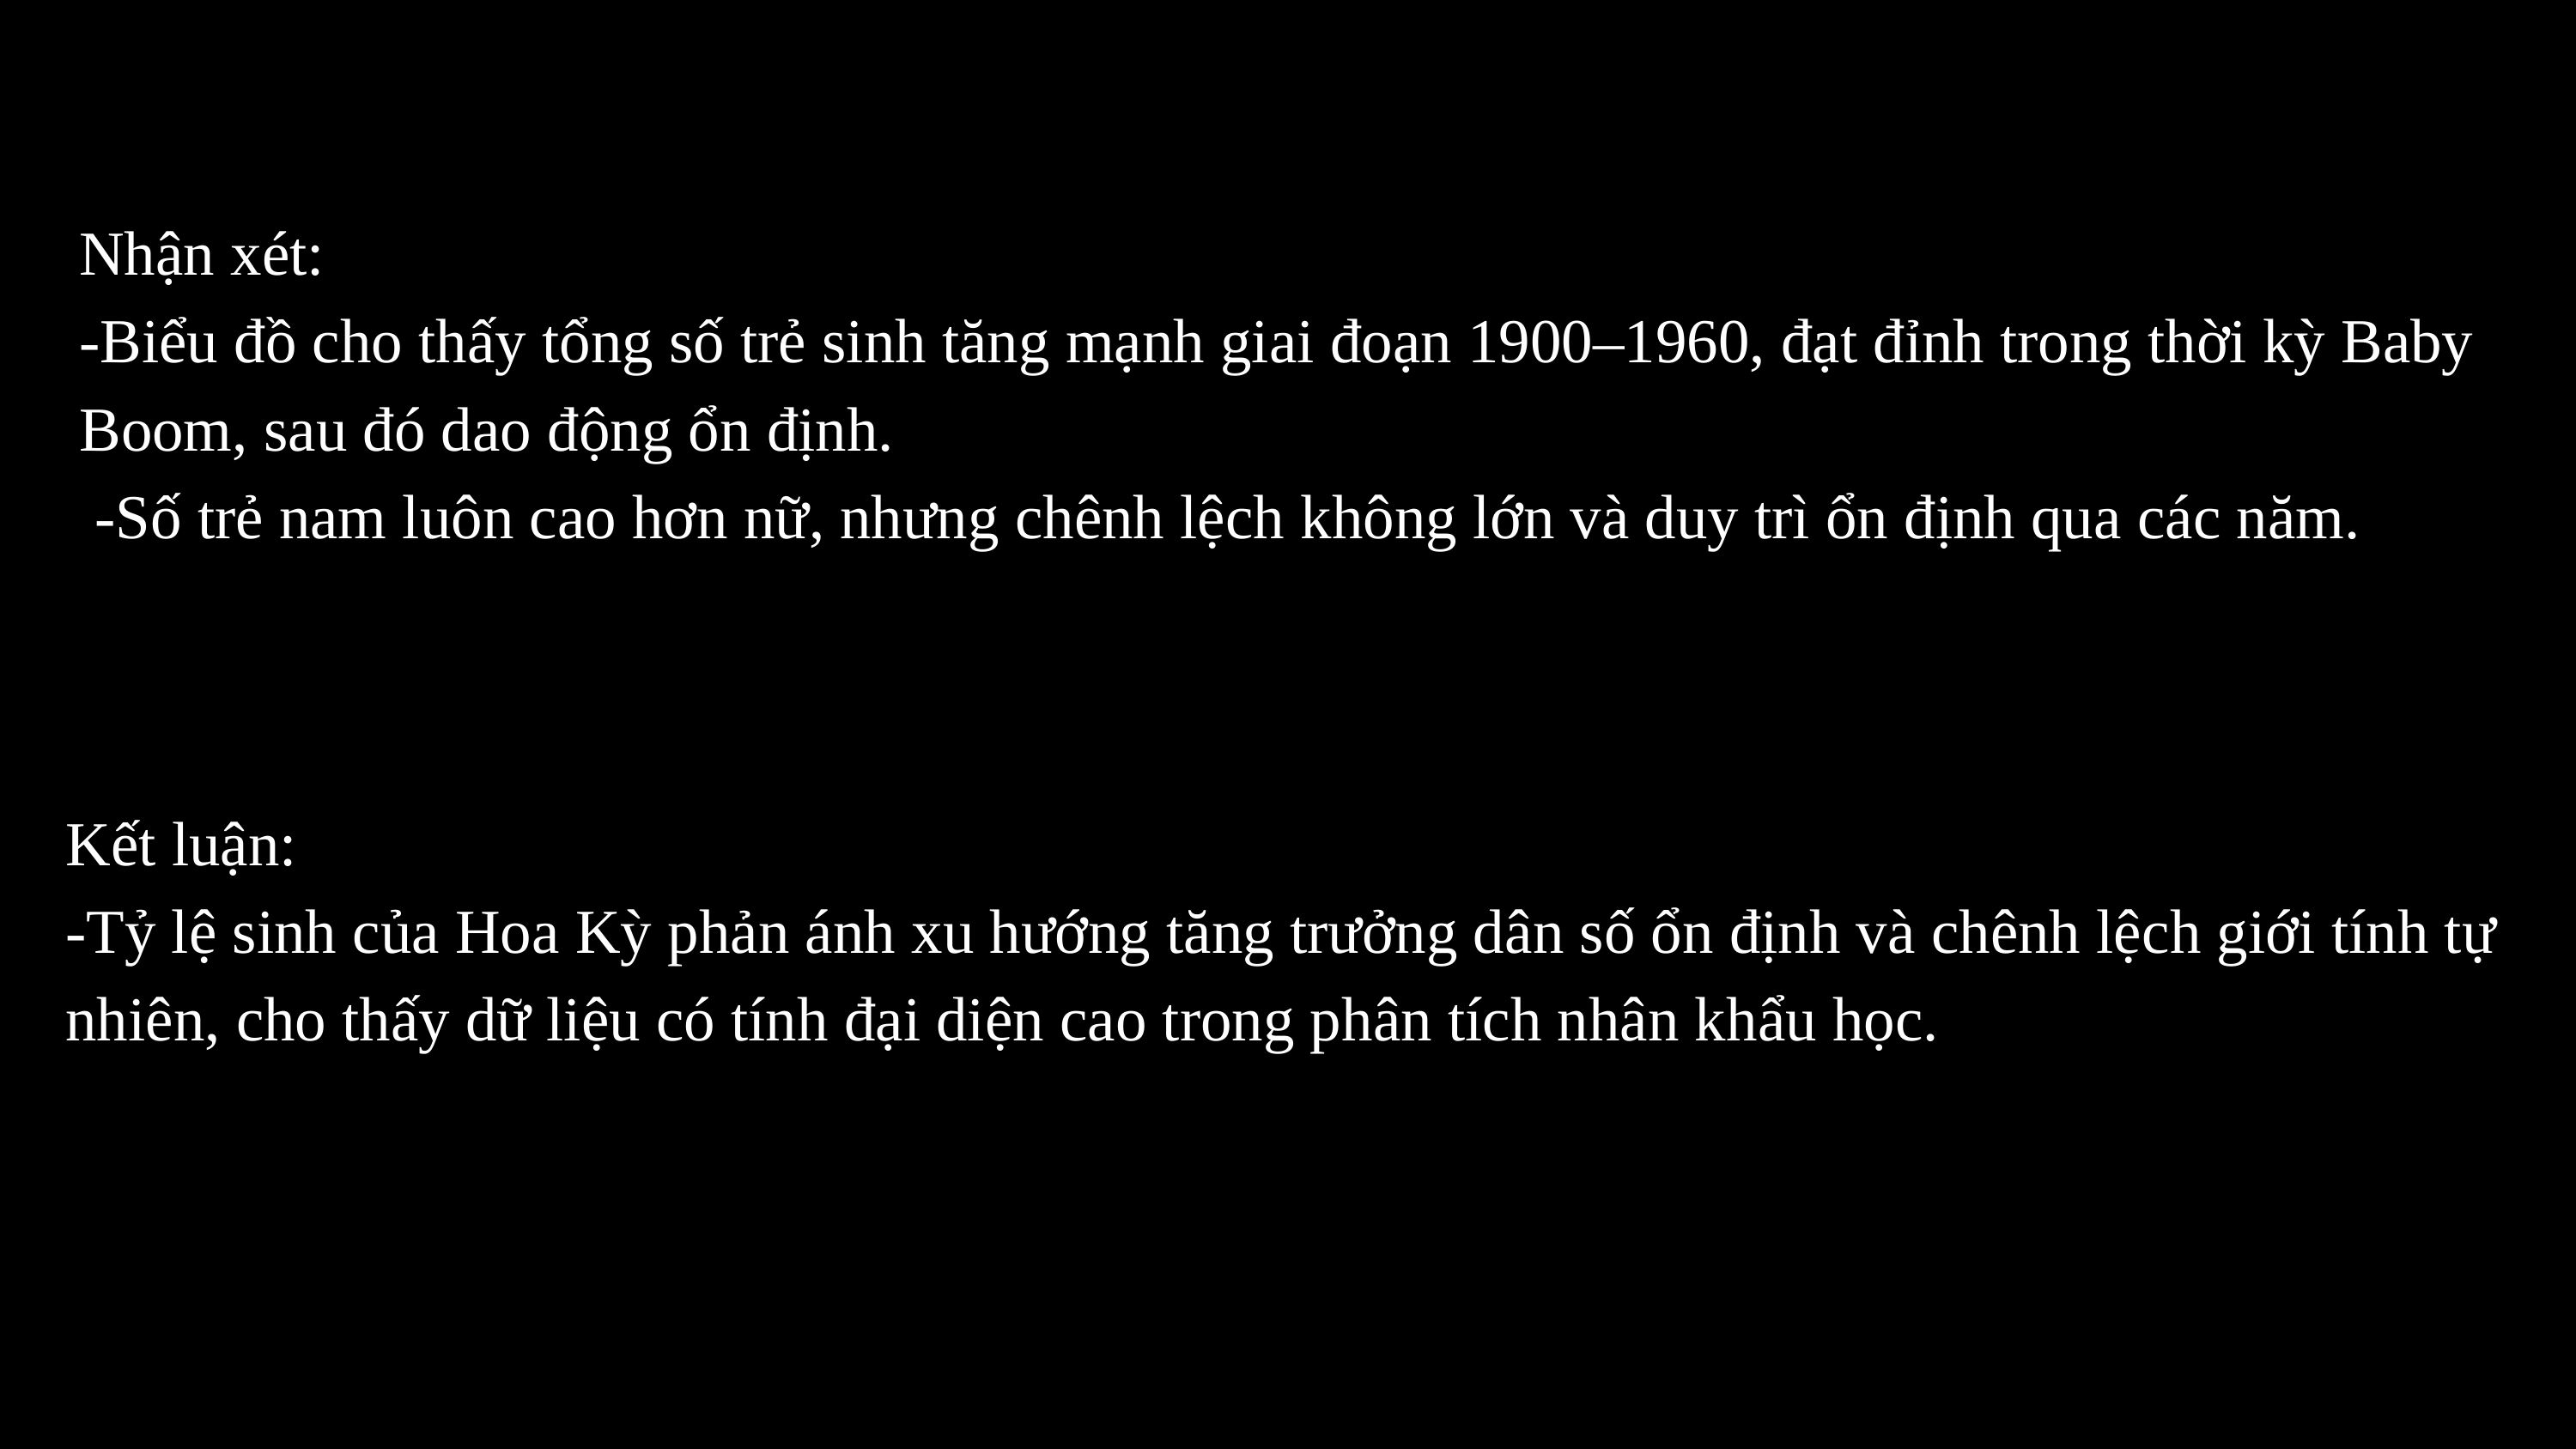

Nhận xét:
-Biểu đồ cho thấy tổng số trẻ sinh tăng mạnh giai đoạn 1900–1960, đạt đỉnh trong thời kỳ Baby Boom, sau đó dao động ổn định.
 -Số trẻ nam luôn cao hơn nữ, nhưng chênh lệch không lớn và duy trì ổn định qua các năm.

Kết luận:
-Tỷ lệ sinh của Hoa Kỳ phản ánh xu hướng tăng trưởng dân số ổn định và chênh lệch giới tính tự nhiên, cho thấy dữ liệu có tính đại diện cao trong phân tích nhân khẩu học.